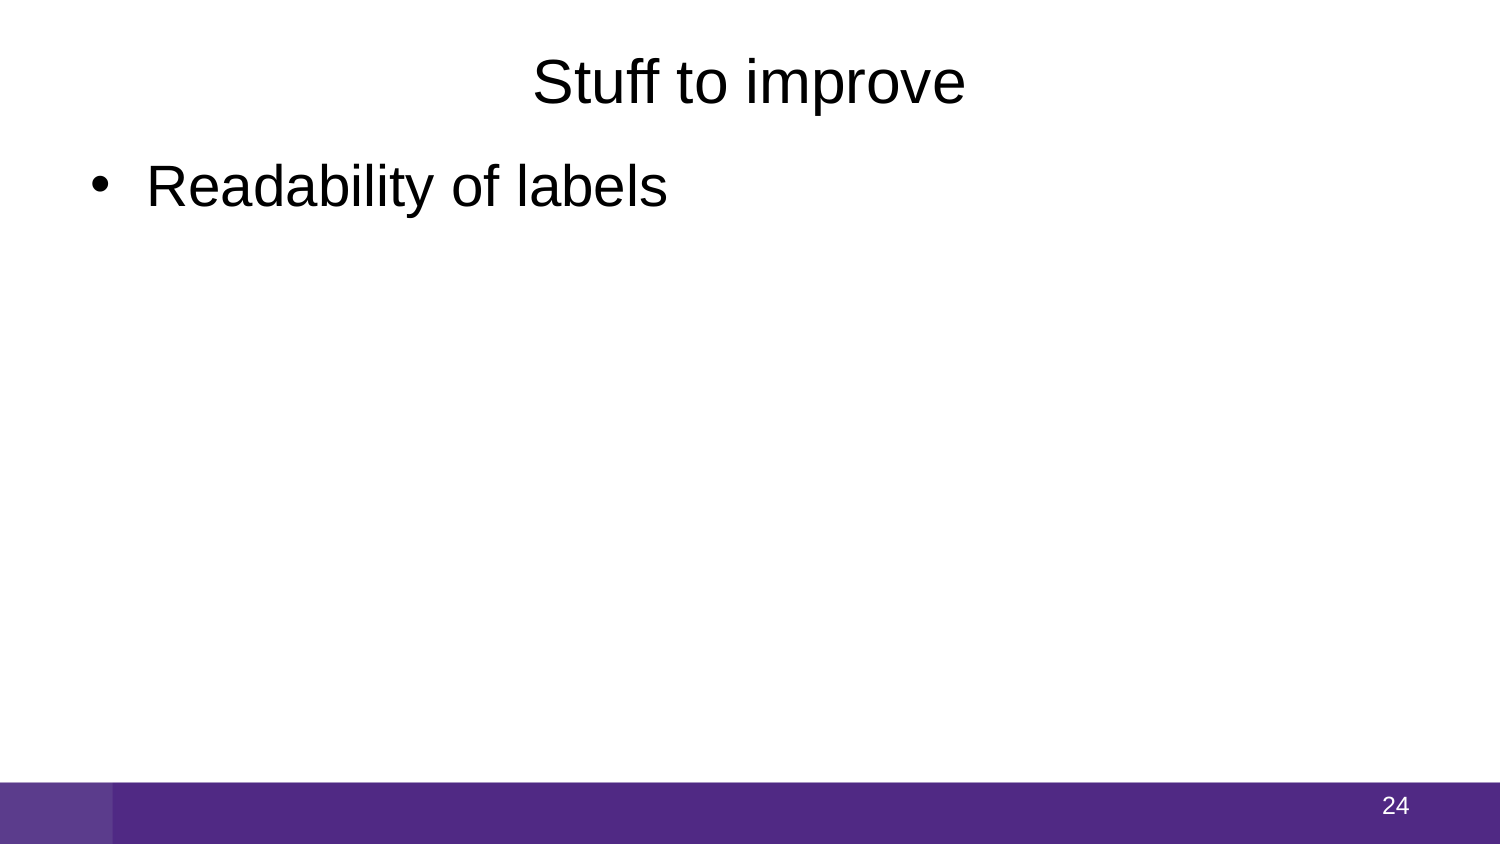

# Stuff to improve
Readability of labels
24